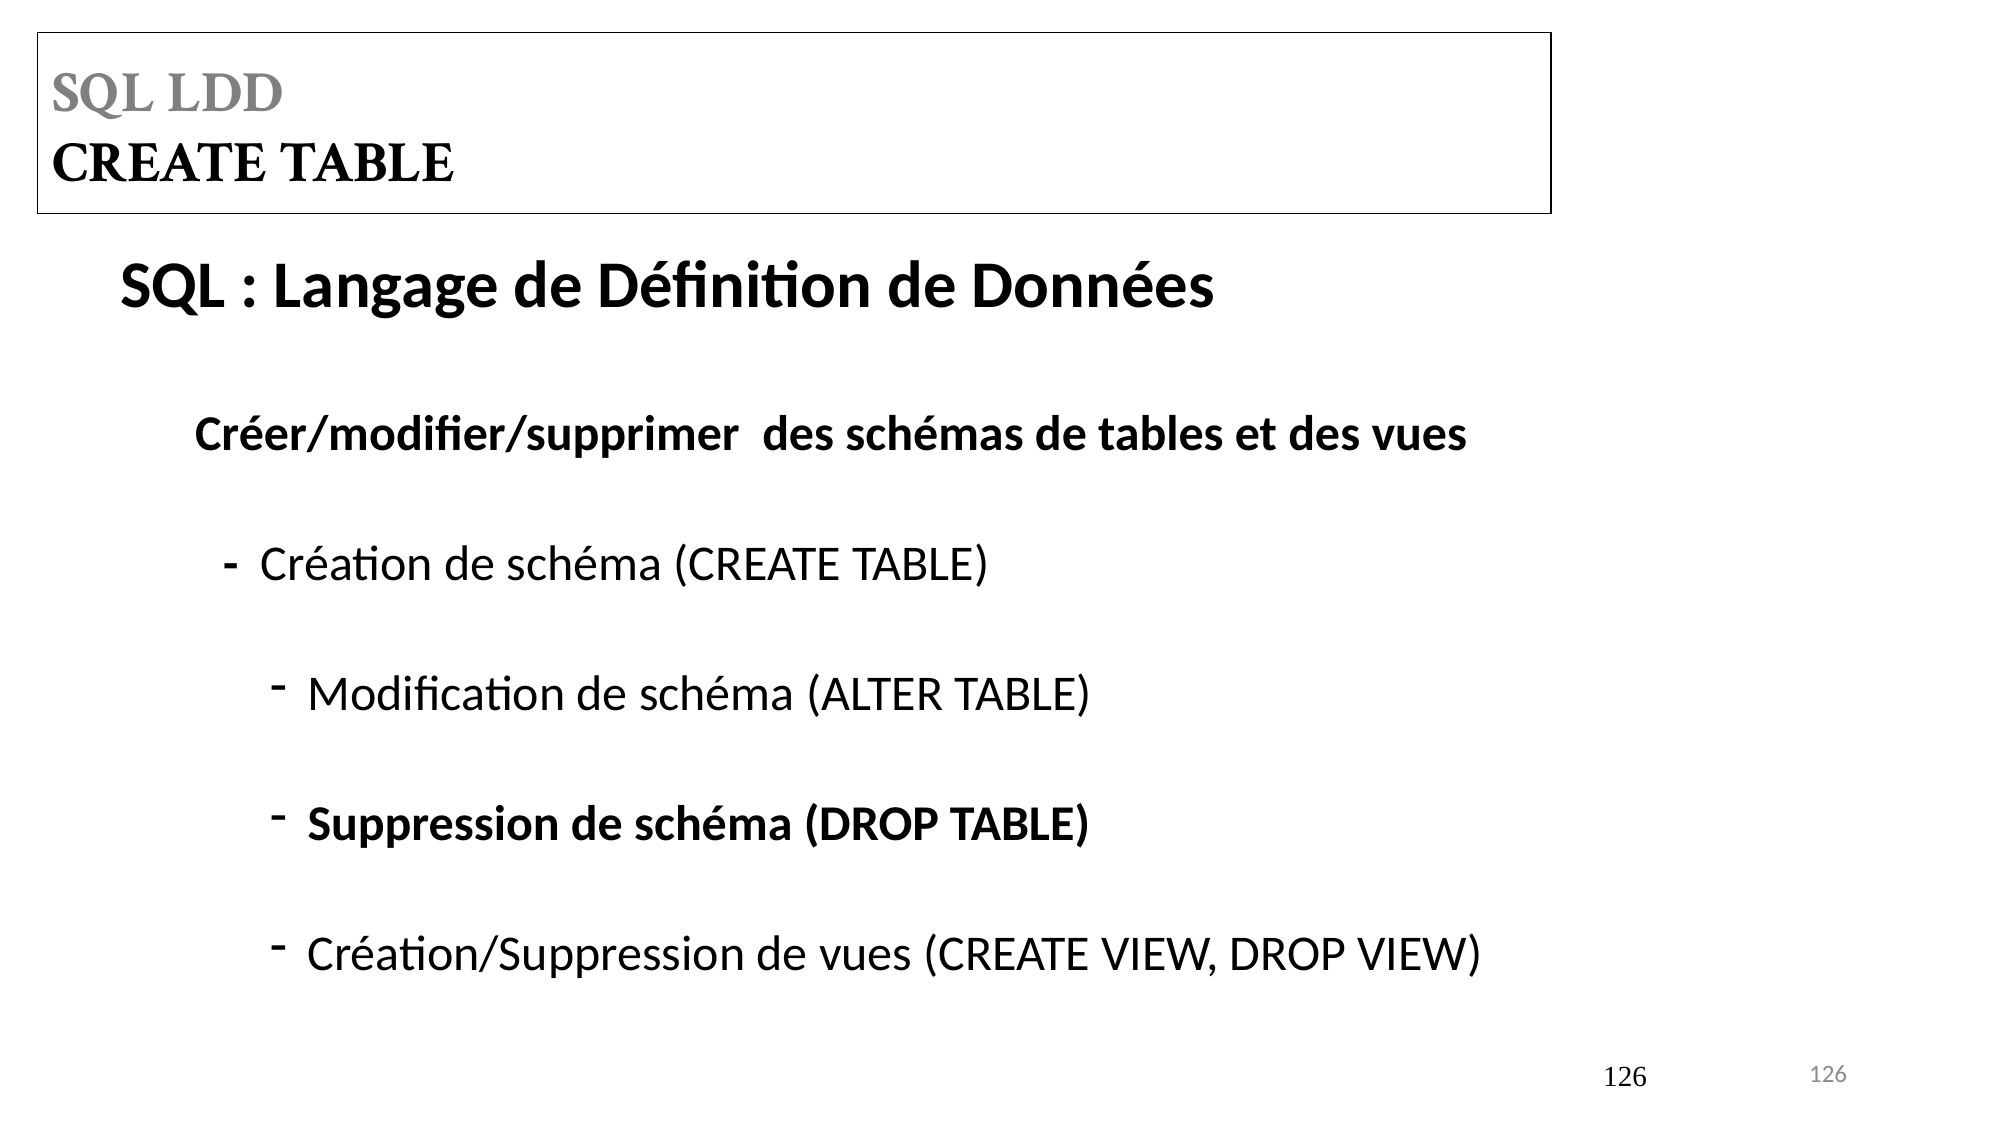

SQL LDD
CREATE TABLE
SQL : Langage de Définition de Données

Créer/modifier/supprimer  des schémas de tables et des vues
-  Création de schéma (CREATE TABLE)
Modification de schéma (ALTER TABLE)
Suppression de schéma (DROP TABLE)
Création/Suppression de vues (CREATE VIEW, DROP VIEW)

126
126